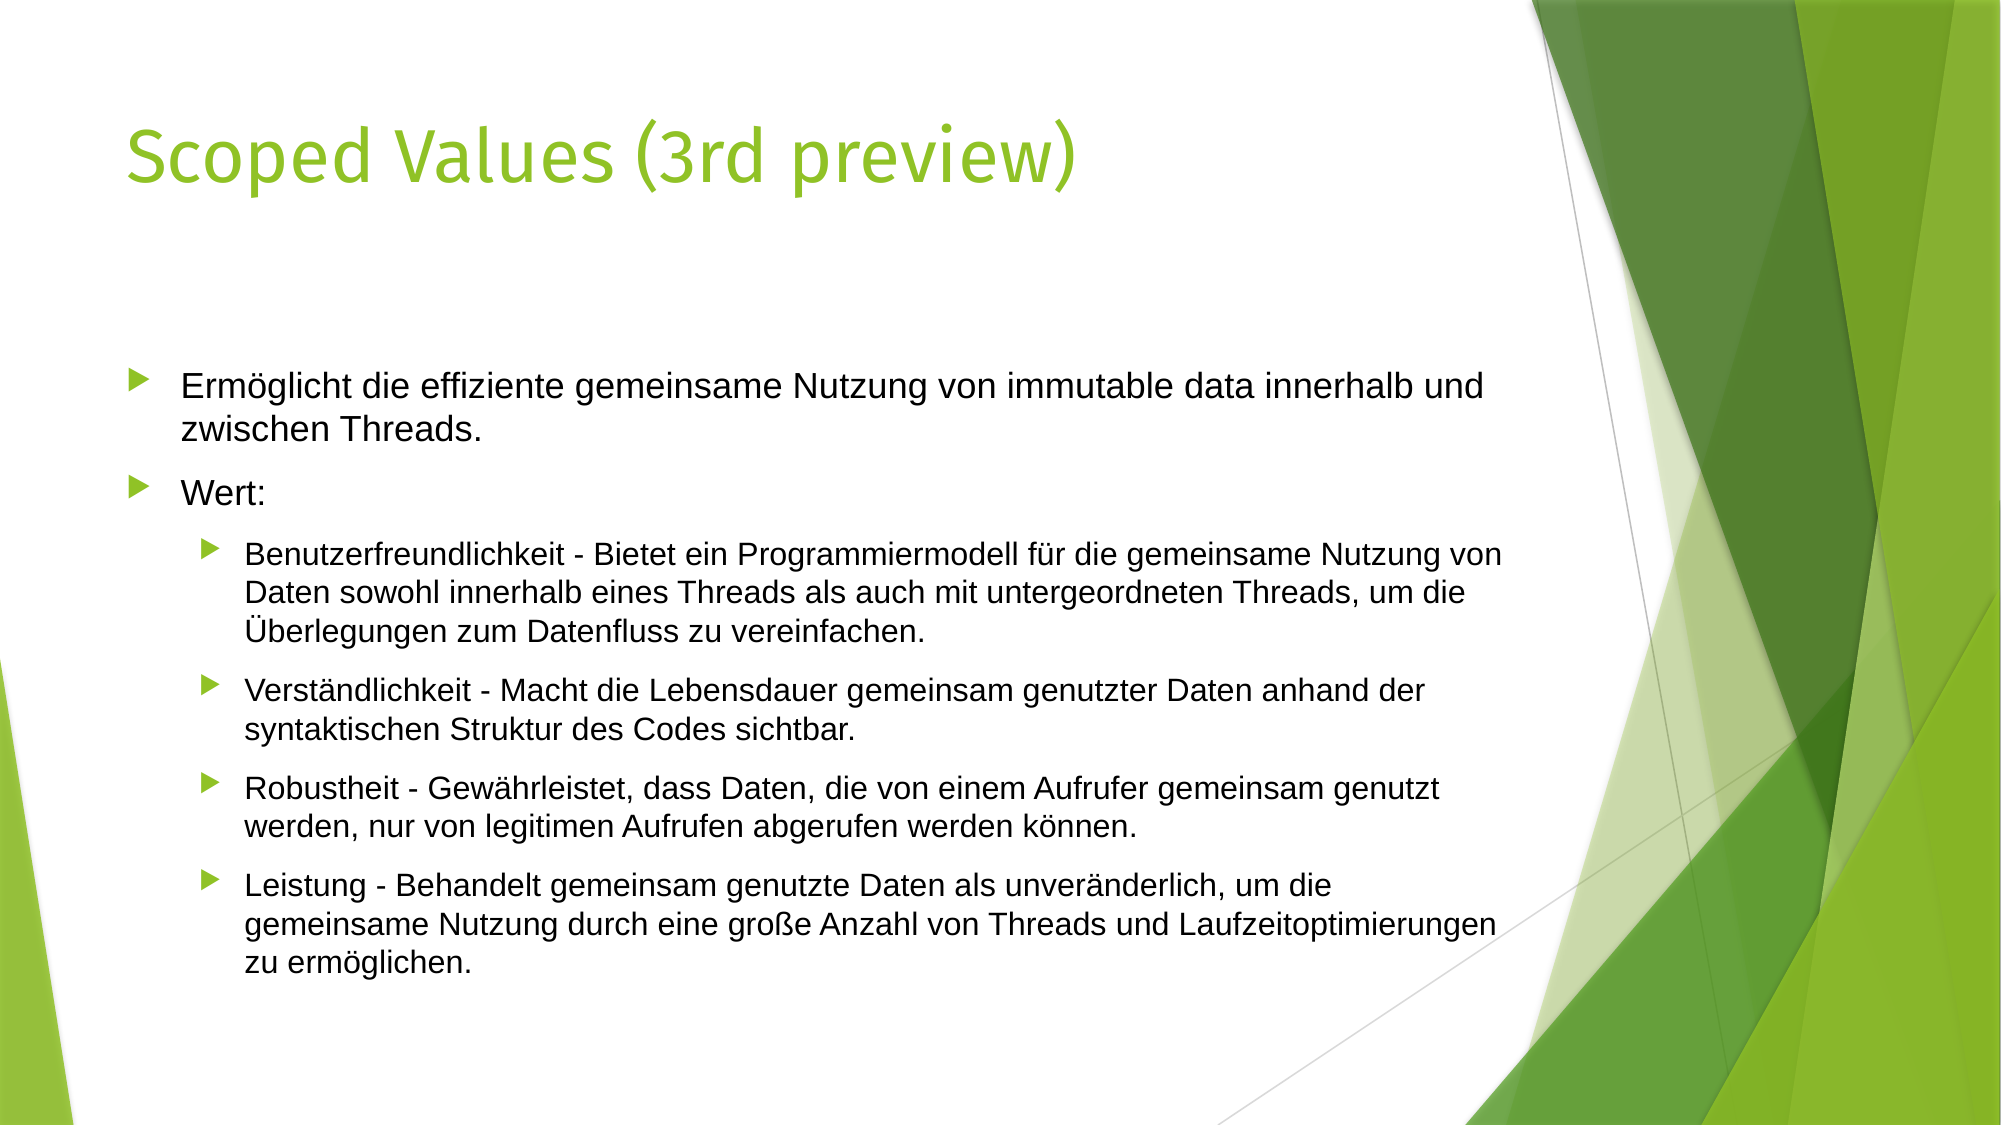

# Scoped Values (3rd preview)
Ermöglicht die effiziente gemeinsame Nutzung von immutable data innerhalb und zwischen Threads.
Wert:
Benutzerfreundlichkeit - Bietet ein Programmiermodell für die gemeinsame Nutzung von Daten sowohl innerhalb eines Threads als auch mit untergeordneten Threads, um die Überlegungen zum Datenfluss zu vereinfachen.
Verständlichkeit - Macht die Lebensdauer gemeinsam genutzter Daten anhand der syntaktischen Struktur des Codes sichtbar.
Robustheit - Gewährleistet, dass Daten, die von einem Aufrufer gemeinsam genutzt werden, nur von legitimen Aufrufen abgerufen werden können.
Leistung - Behandelt gemeinsam genutzte Daten als unveränderlich, um die gemeinsame Nutzung durch eine große Anzahl von Threads und Laufzeitoptimierungen zu ermöglichen.